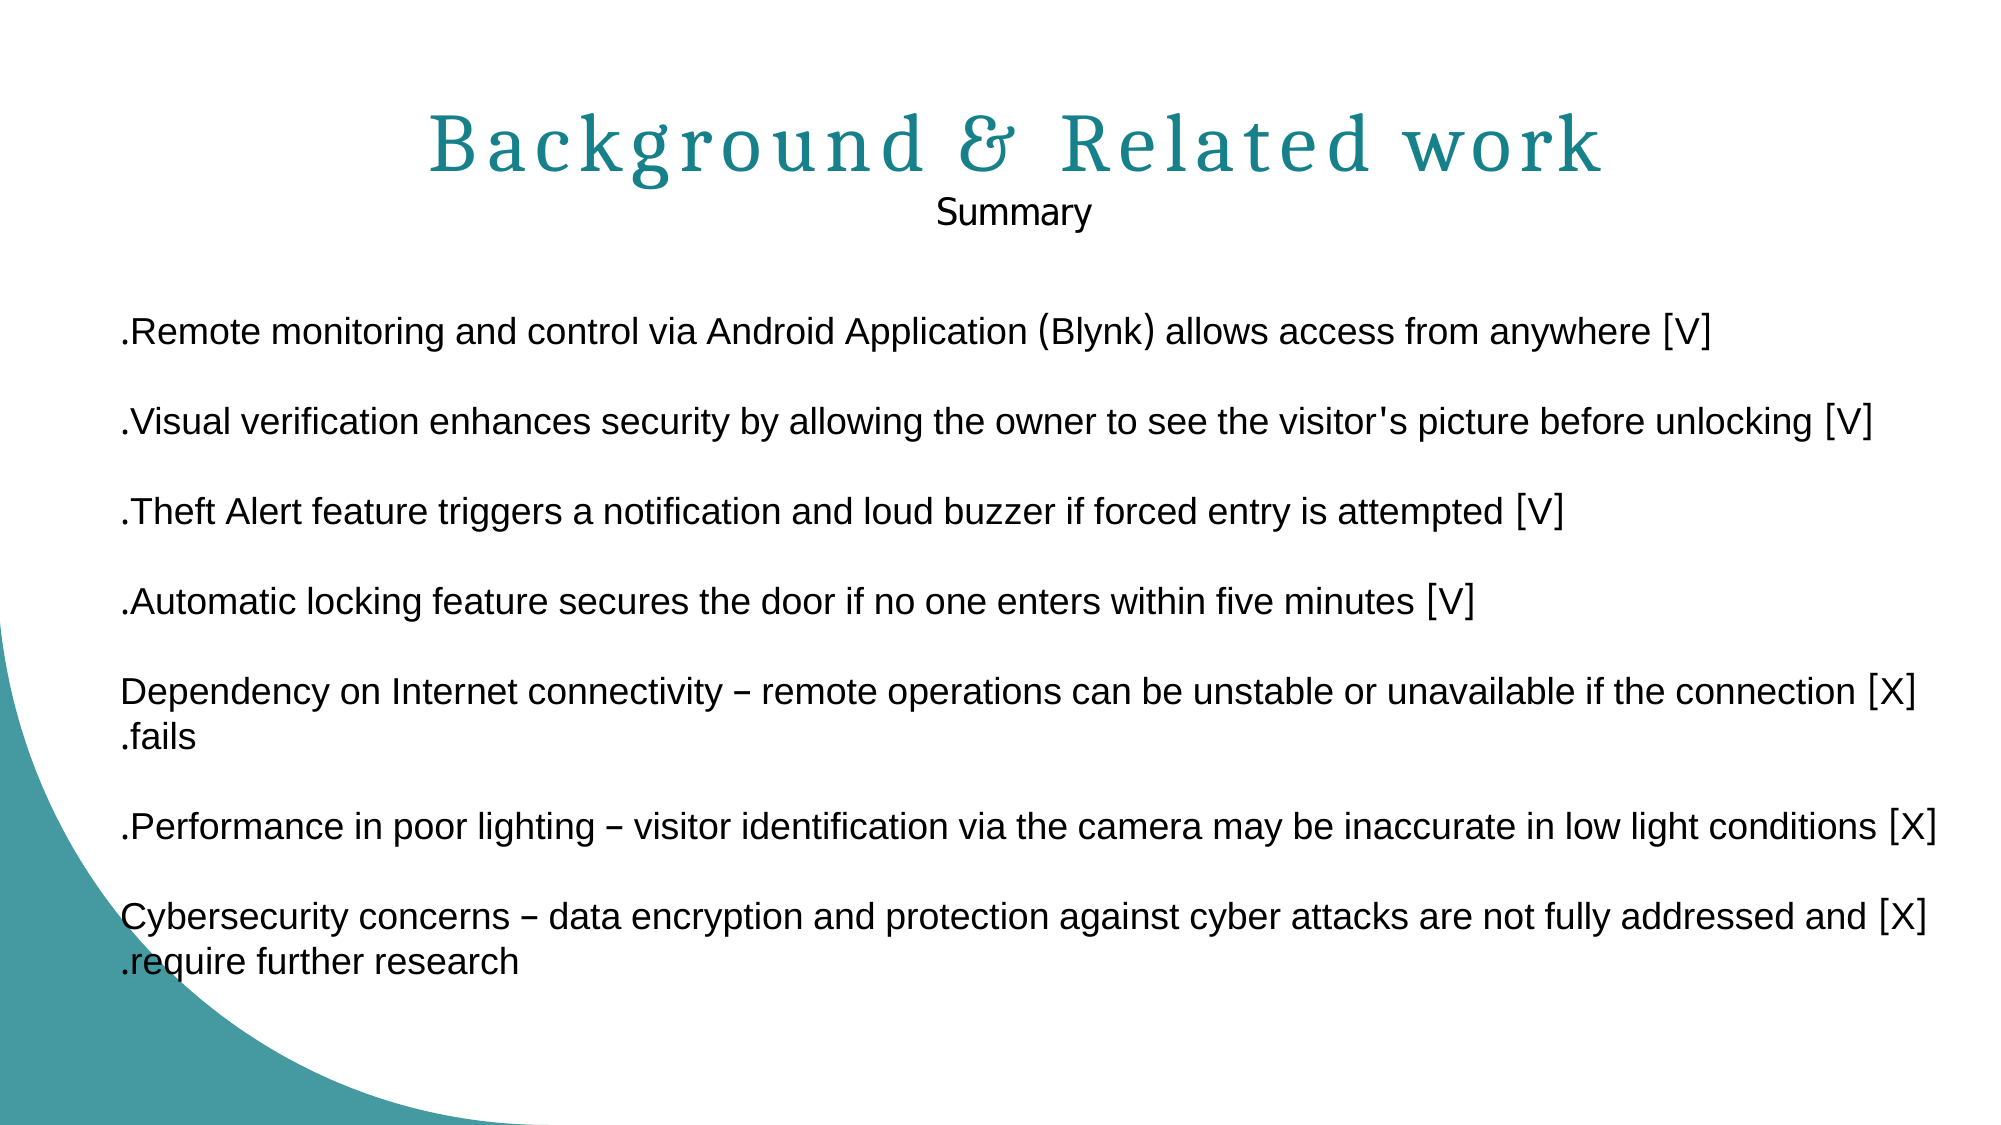

# Background & Related work
Summary
[V] Remote monitoring and control via Android Application (Blynk) allows access from anywhere.

[V] Visual verification enhances security by allowing the owner to see the visitor's picture before unlocking.

[V] Theft Alert feature triggers a notification and loud buzzer if forced entry is attempted.

[V] Automatic locking feature secures the door if no one enters within five minutes.

[X] Dependency on Internet connectivity – remote operations can be unstable or unavailable if the connection fails.

[X] Performance in poor lighting – visitor identification via the camera may be inaccurate in low light conditions.

[X] Cybersecurity concerns – data encryption and protection against cyber attacks are not fully addressed and require further research.